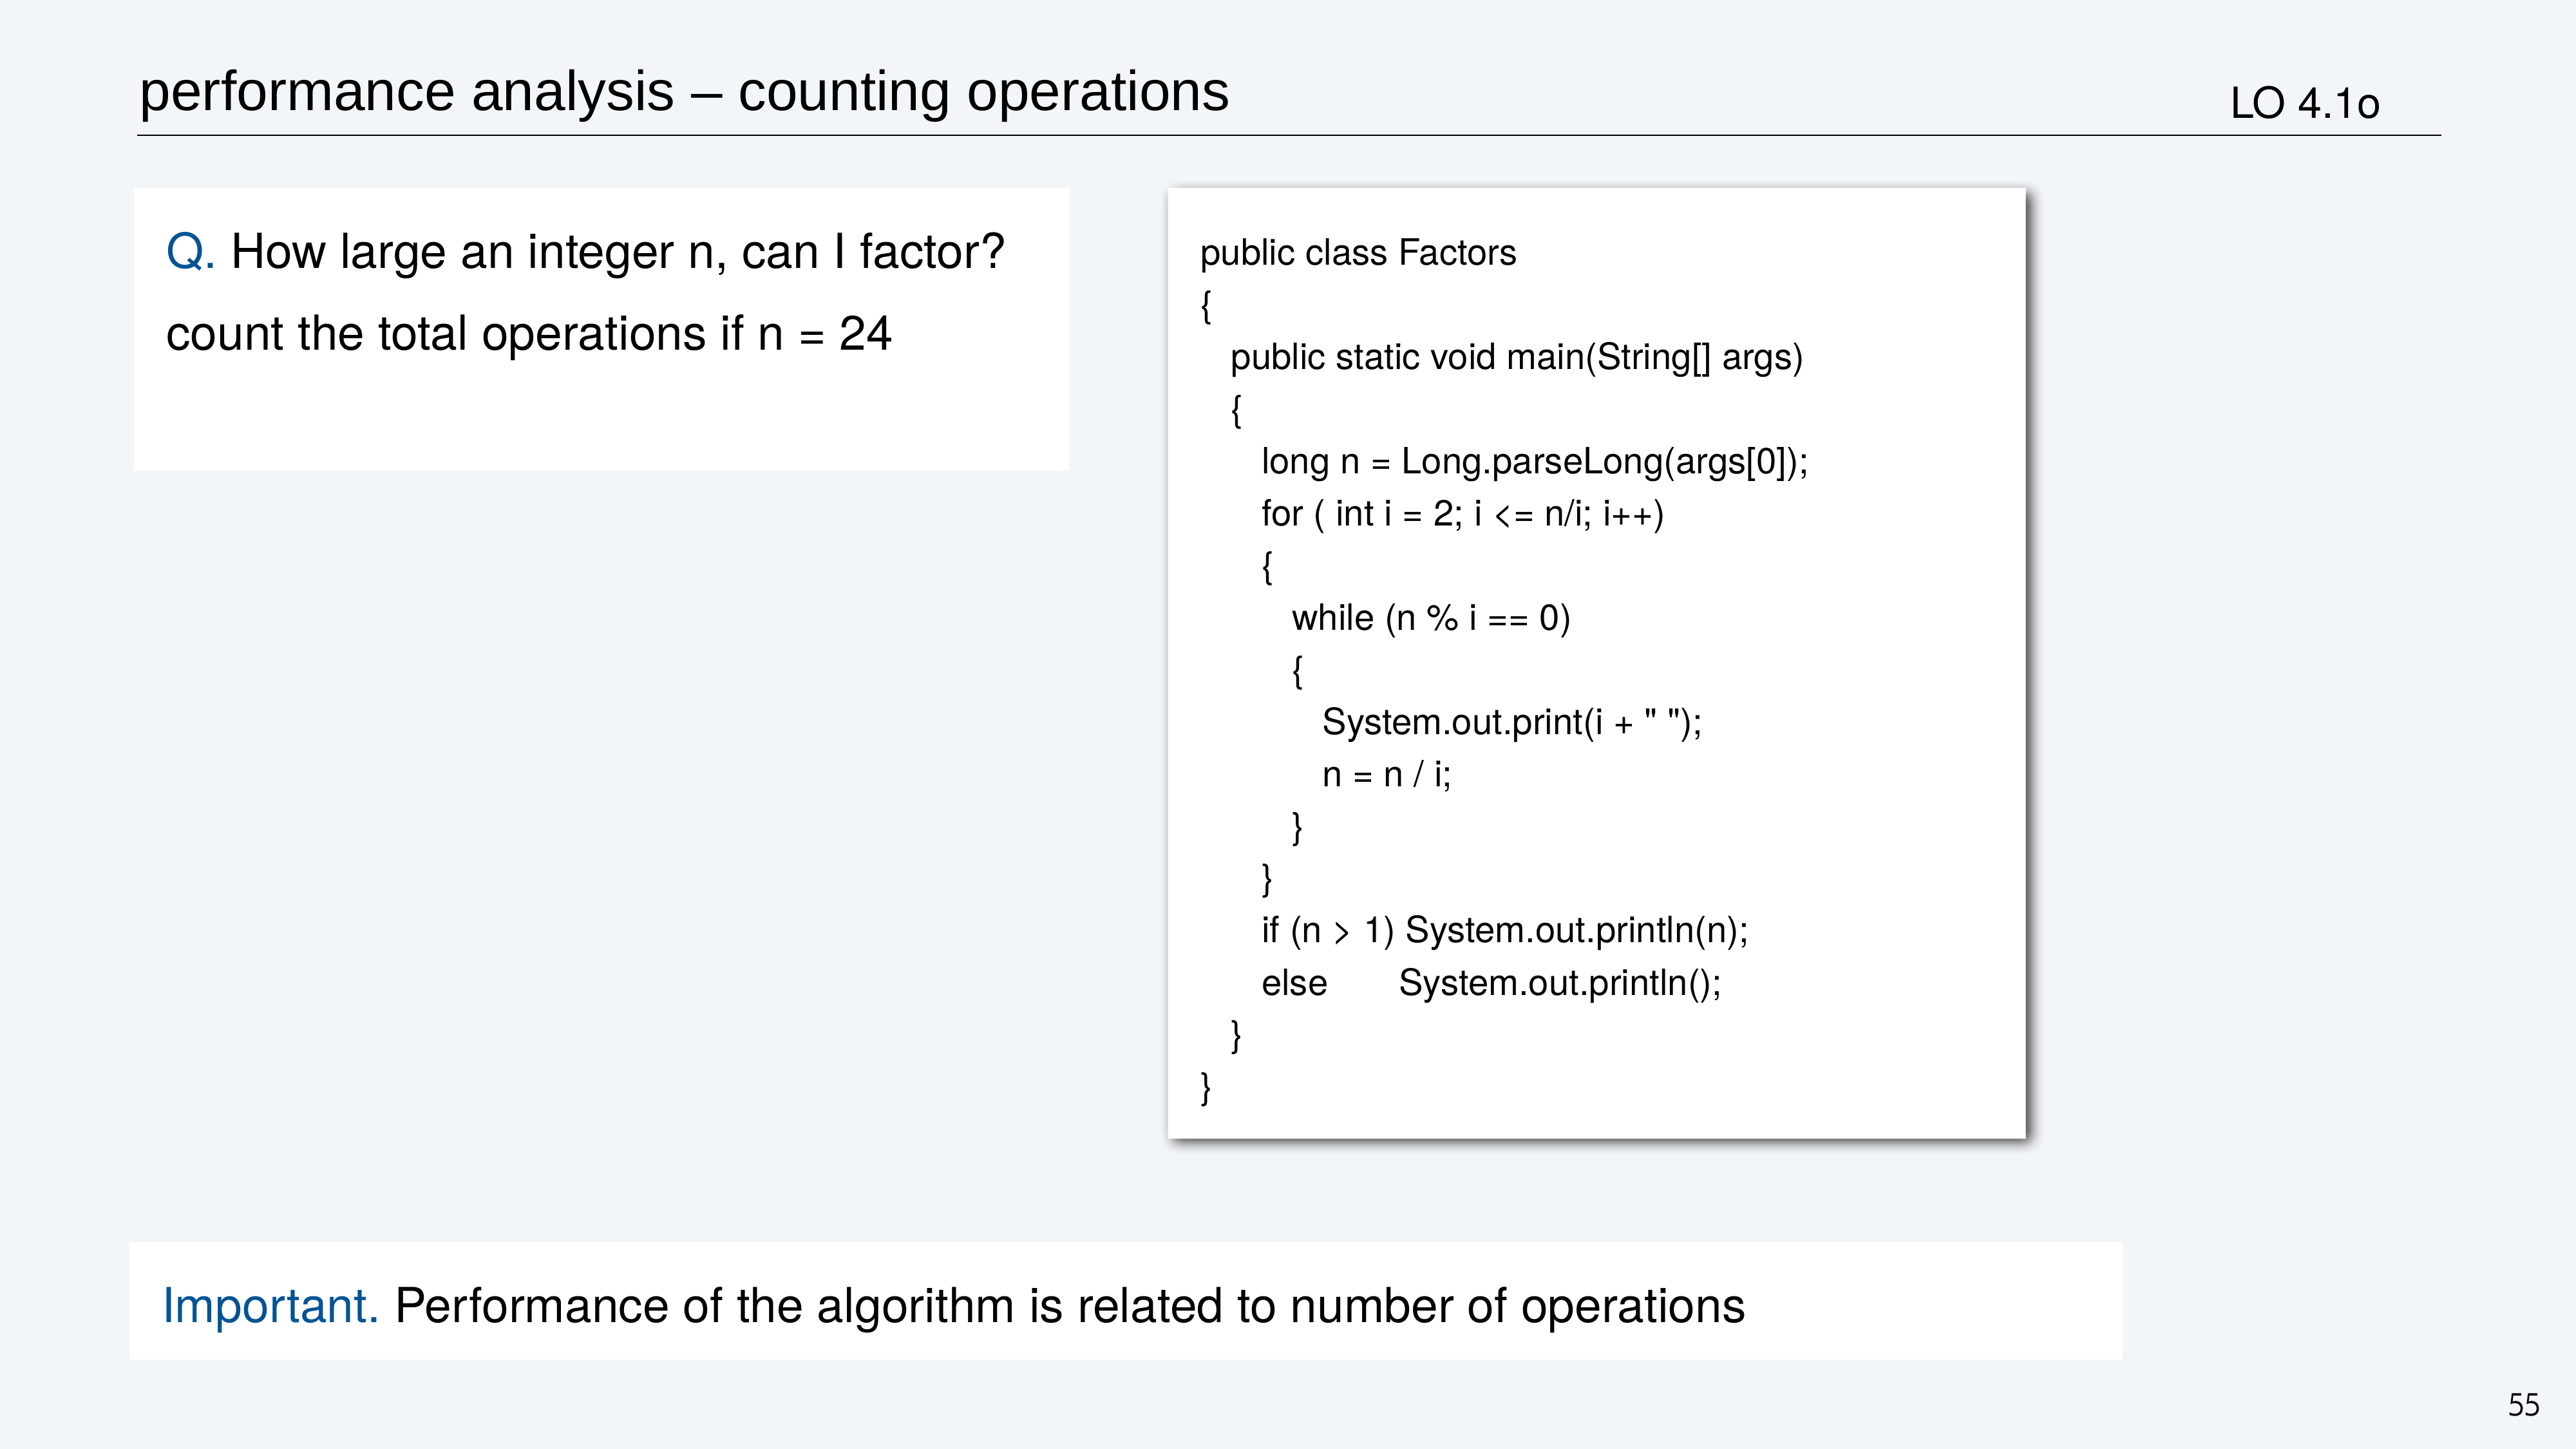

# performance analysis – counting operations
LO 4.1o
Q. How large an integer n, can I factor?
count the total operations if n = 24
public class Factors
{
   public static void main(String[] args)
   {
      long n = Long.parseLong(args[0]);
      for ( int i = 2; i <= n/i; i++)
      {
         while (n % i == 0)
         {
            System.out.print(i + " ");
            n = n / i;
         }
      }
      if (n > 1) System.out.println(n);
      else       System.out.println();
   }
}
Important. Performance of the algorithm is related to number of operations
55